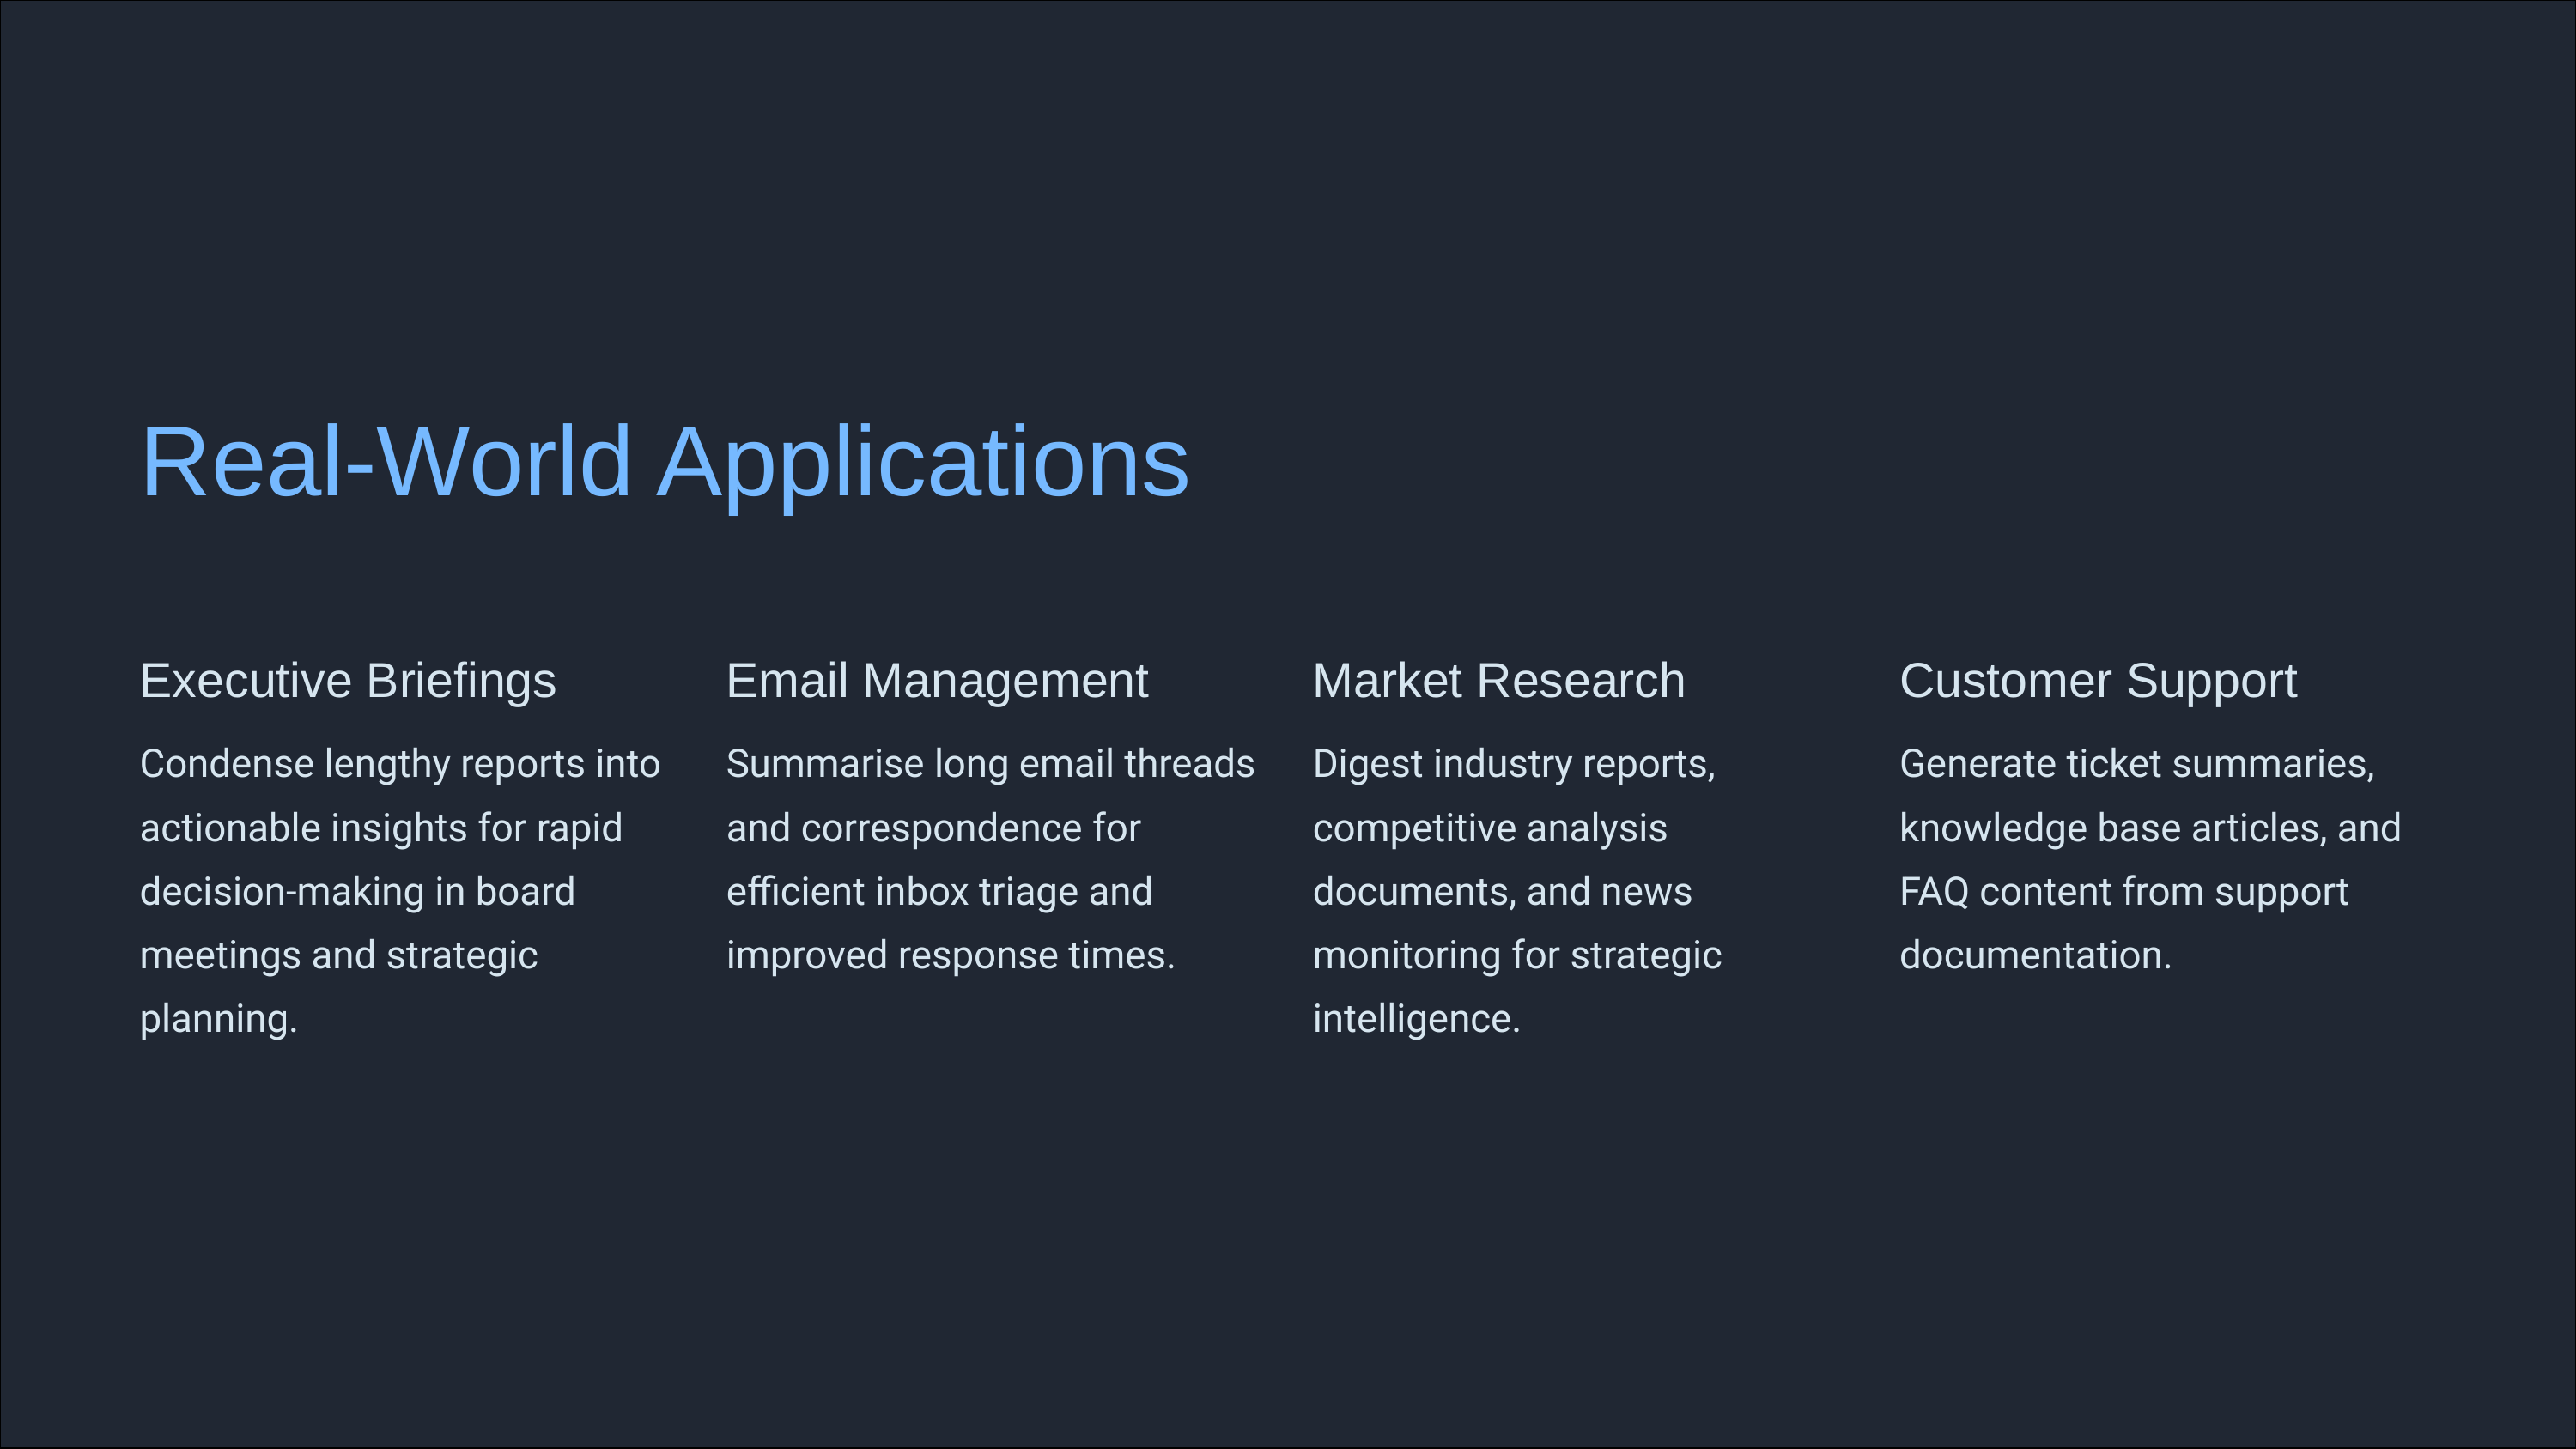

Real-World Applications
Executive Briefings
Email Management
Market Research
Customer Support
Condense lengthy reports into actionable insights for rapid decision-making in board meetings and strategic planning.
Summarise long email threads and correspondence for efficient inbox triage and improved response times.
Digest industry reports, competitive analysis documents, and news monitoring for strategic intelligence.
Generate ticket summaries, knowledge base articles, and FAQ content from support documentation.